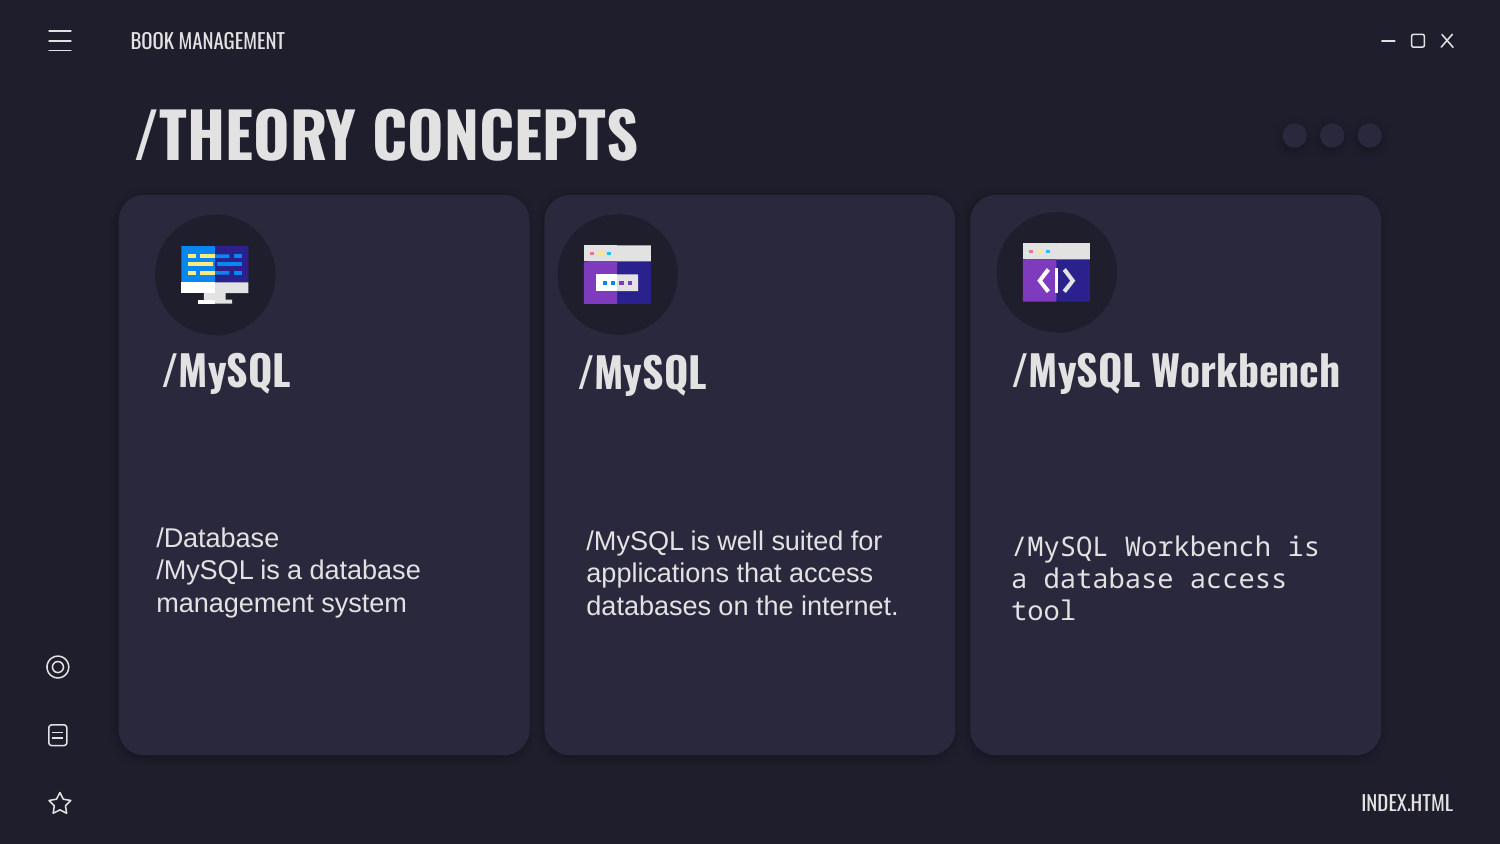

BOOK MANAGEMENT

/THEORY CONCEPTS

# /MySQL
/MySQL Workbench
/MySQL
/Database
/MySQL is a database management system
/MySQL is well suited for applications that access databases on the internet.
/MySQL Workbench is a database access tool

INDEX.HTML